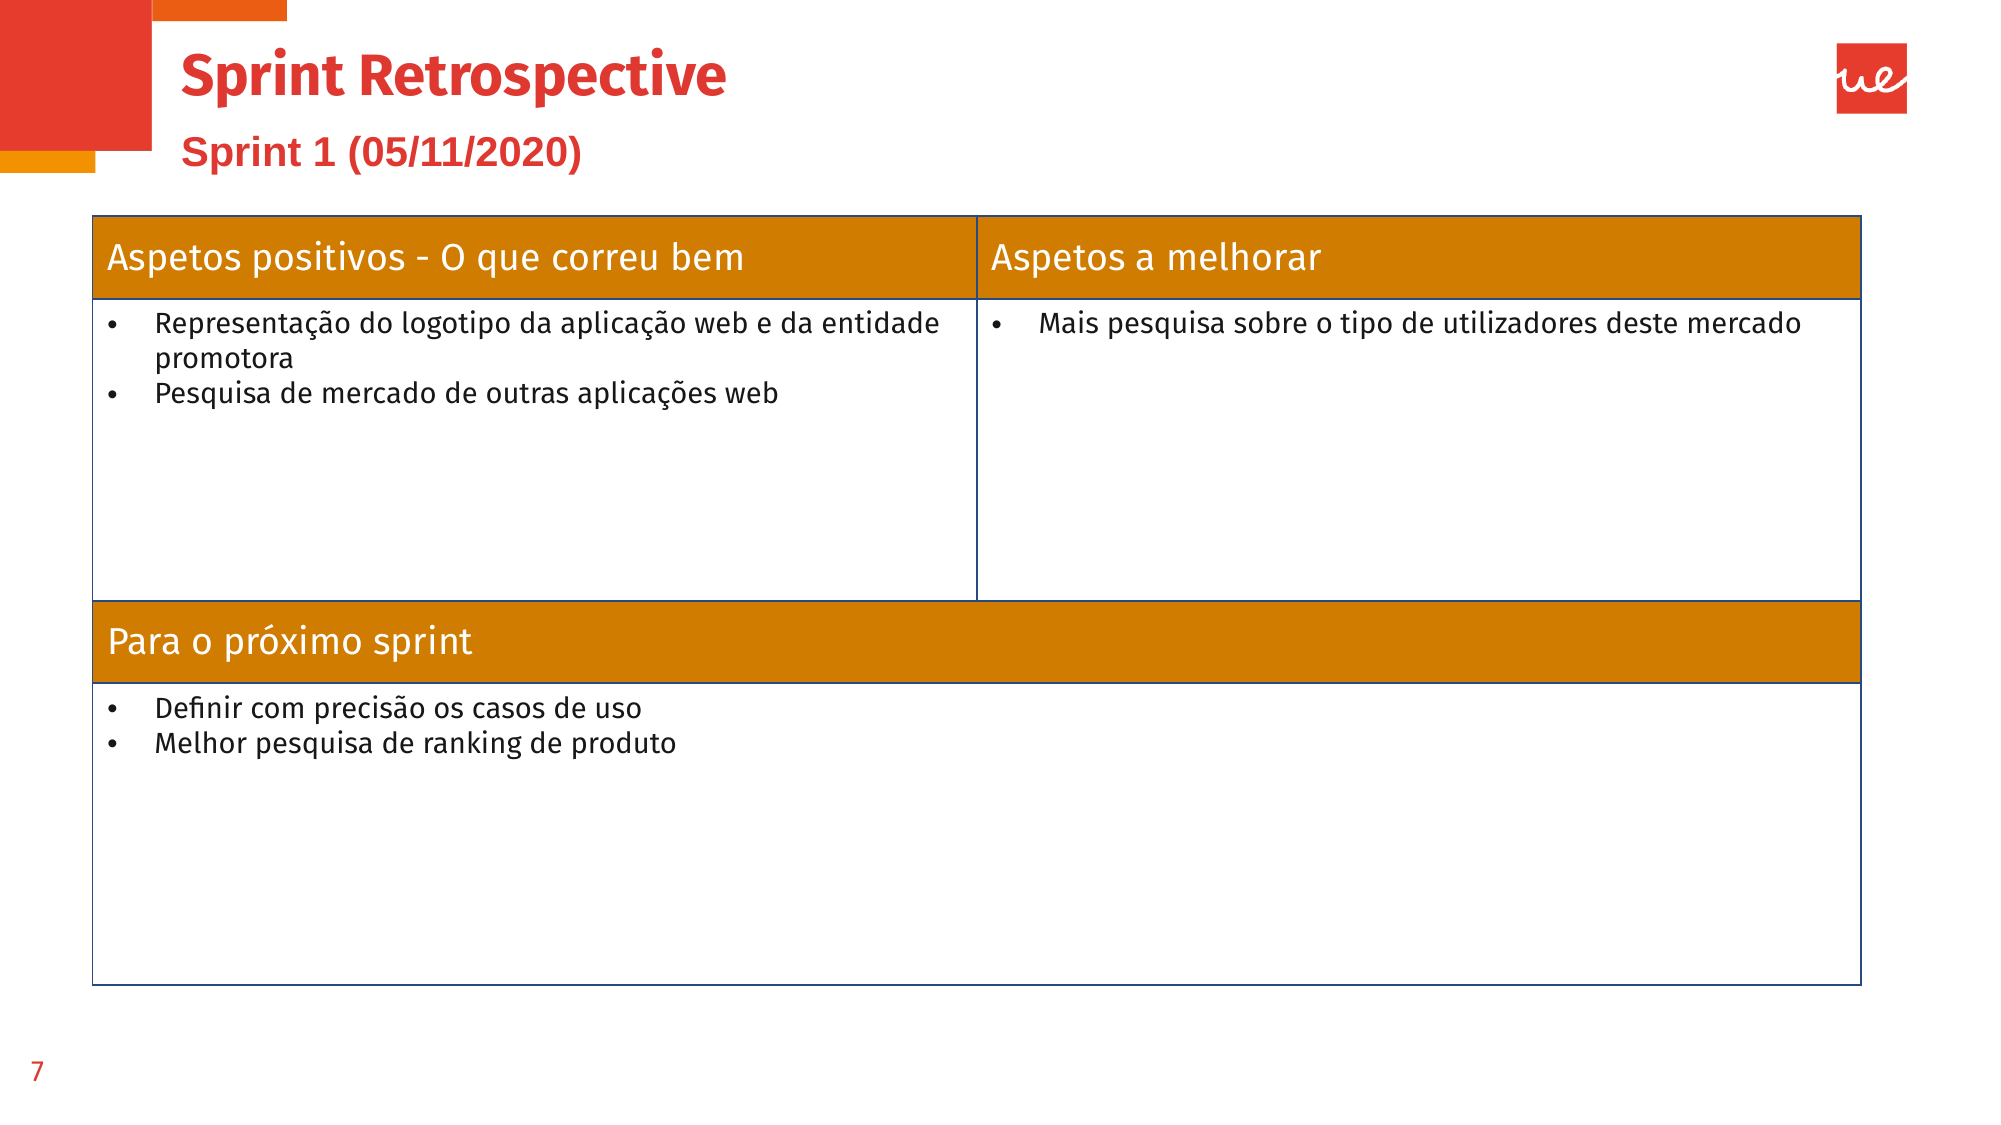

# Sprint Retrospective
Sprint 1 (05/11/2020)
| Aspetos positivos - O que correu bem | Aspetos a melhorar |
| --- | --- |
| Representação do logotipo da aplicação web e da entidade promotora Pesquisa de mercado de outras aplicações web | Mais pesquisa sobre o tipo de utilizadores deste mercado |
| Para o próximo sprint |  |
| Definir com precisão os casos de uso Melhor pesquisa de ranking de produto |  |
7